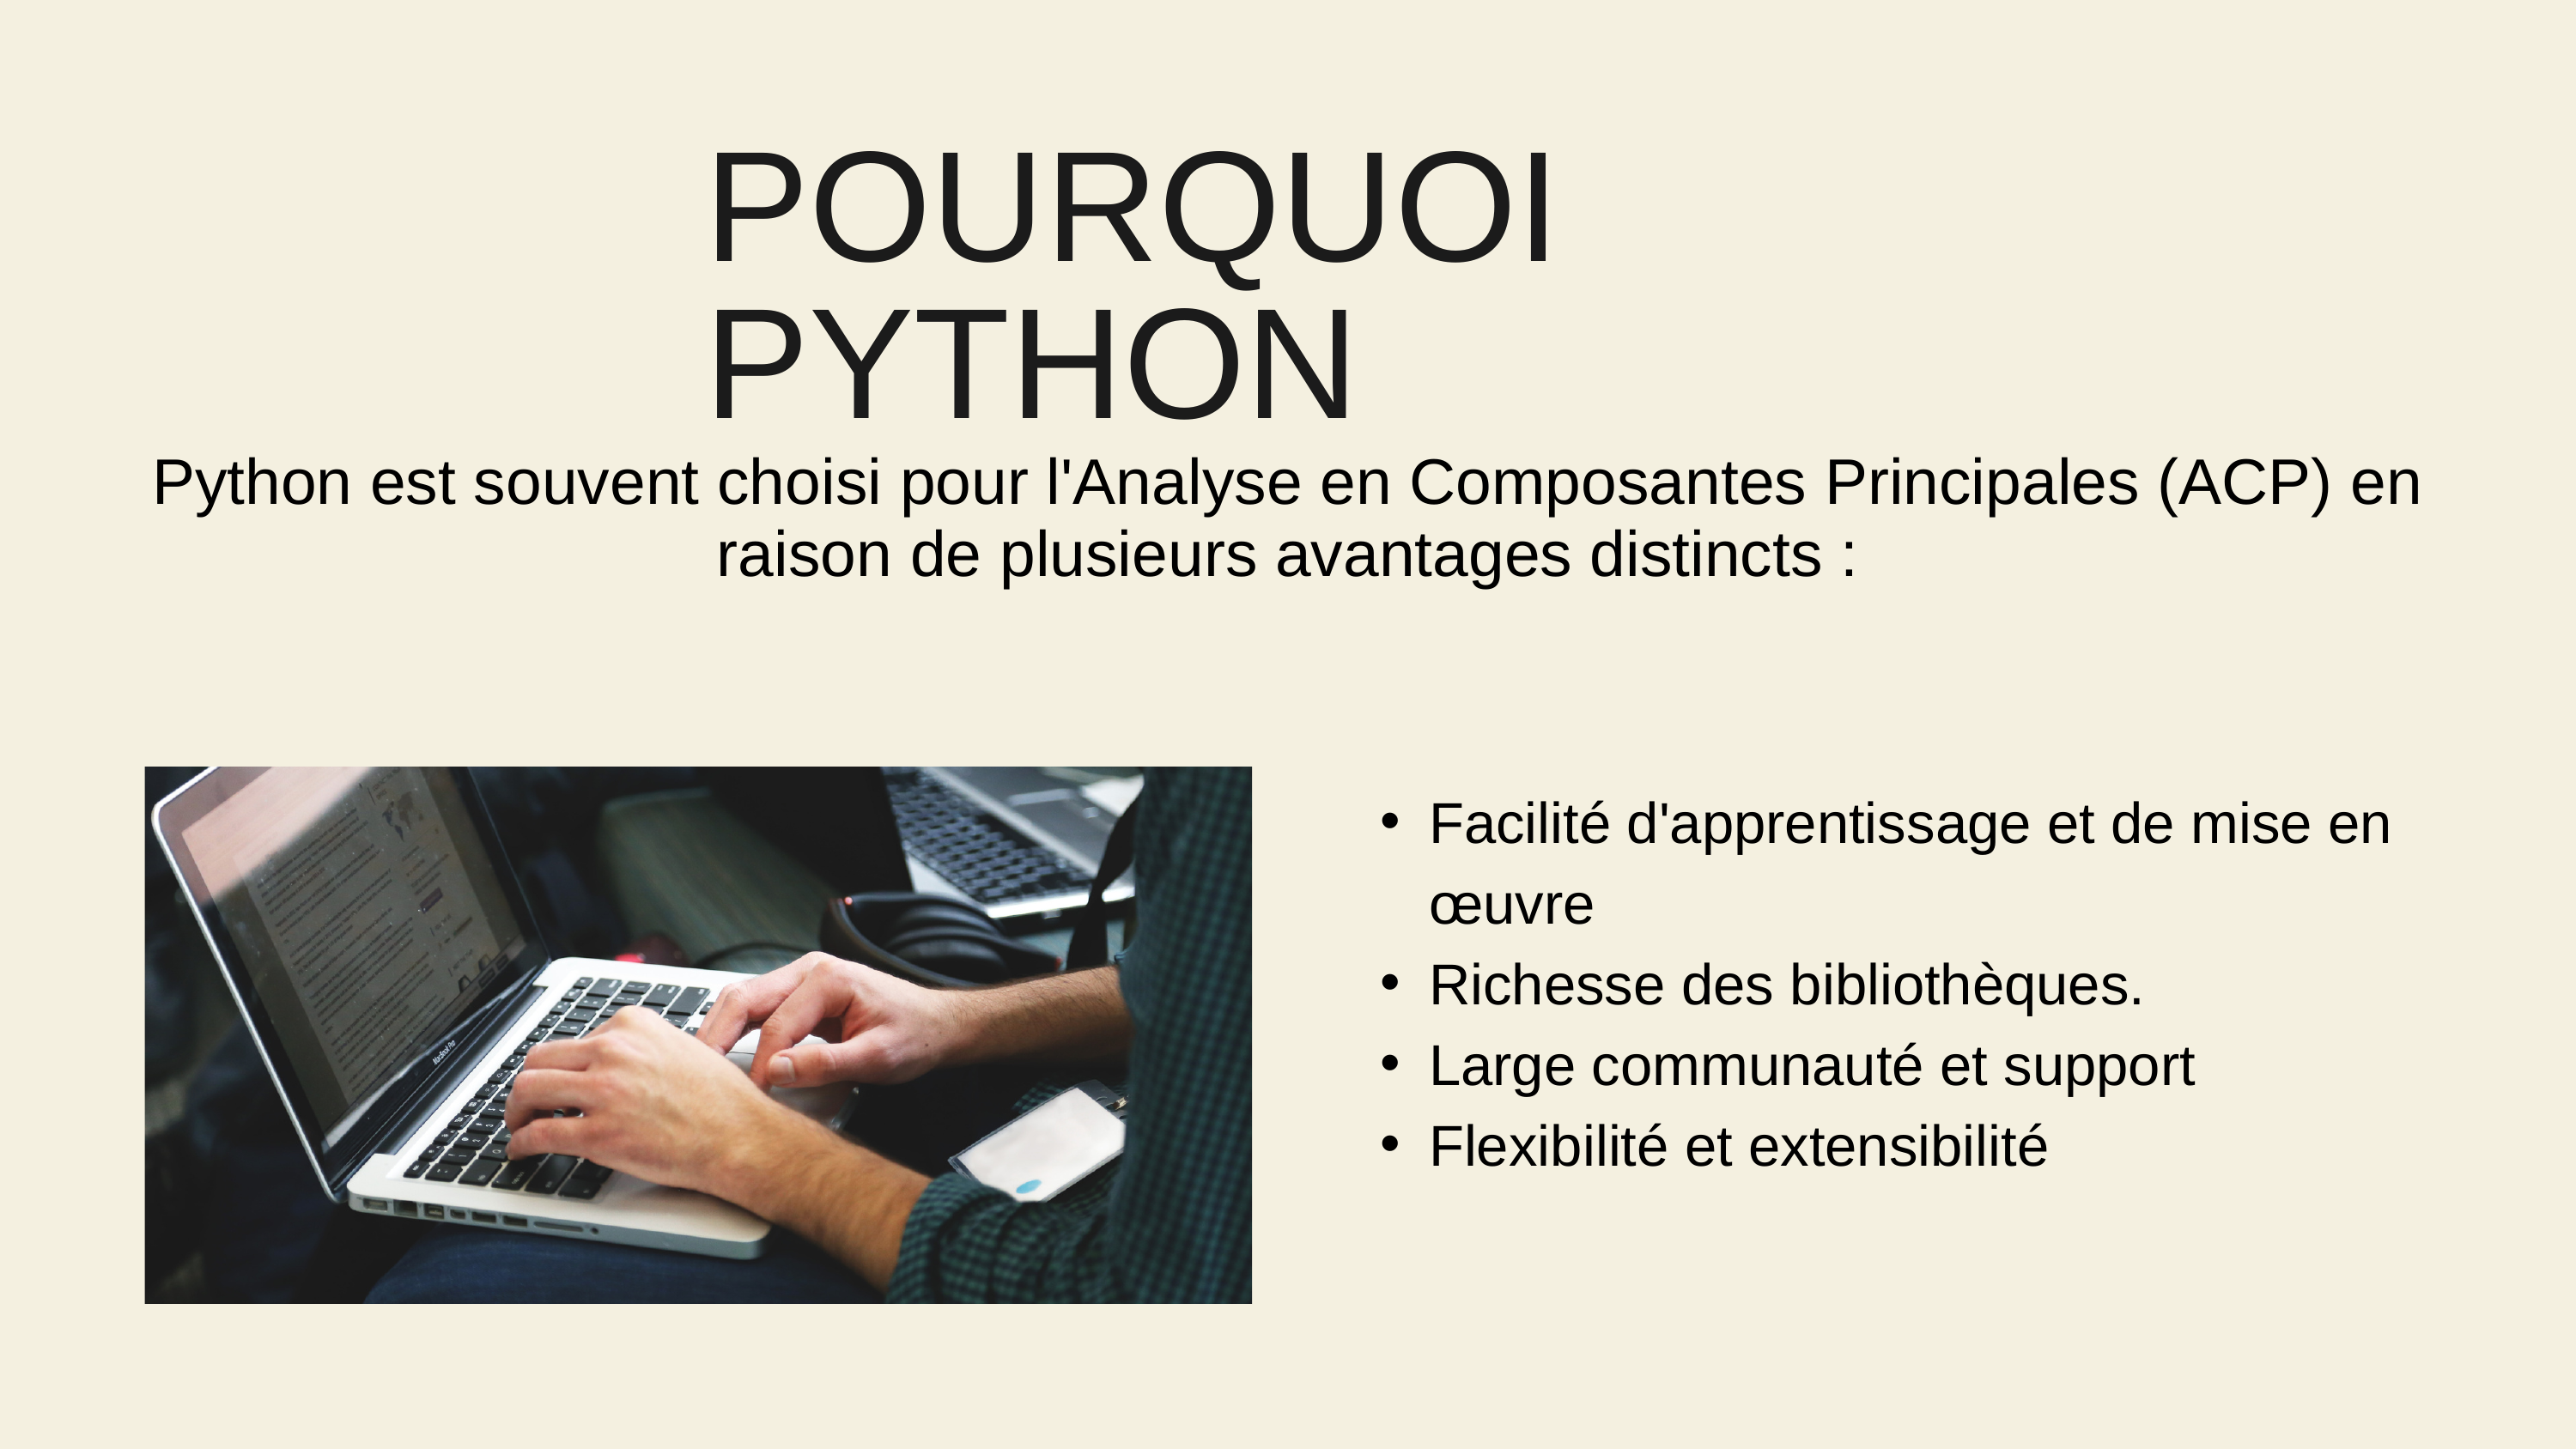

POURQUOI PYTHON
Python est souvent choisi pour l'Analyse en Composantes Principales (ACP) en raison de plusieurs avantages distincts :

Facilité d'apprentissage et de mise en œuvre
Richesse des bibliothèques.
Large communauté et support
Flexibilité et extensibilité